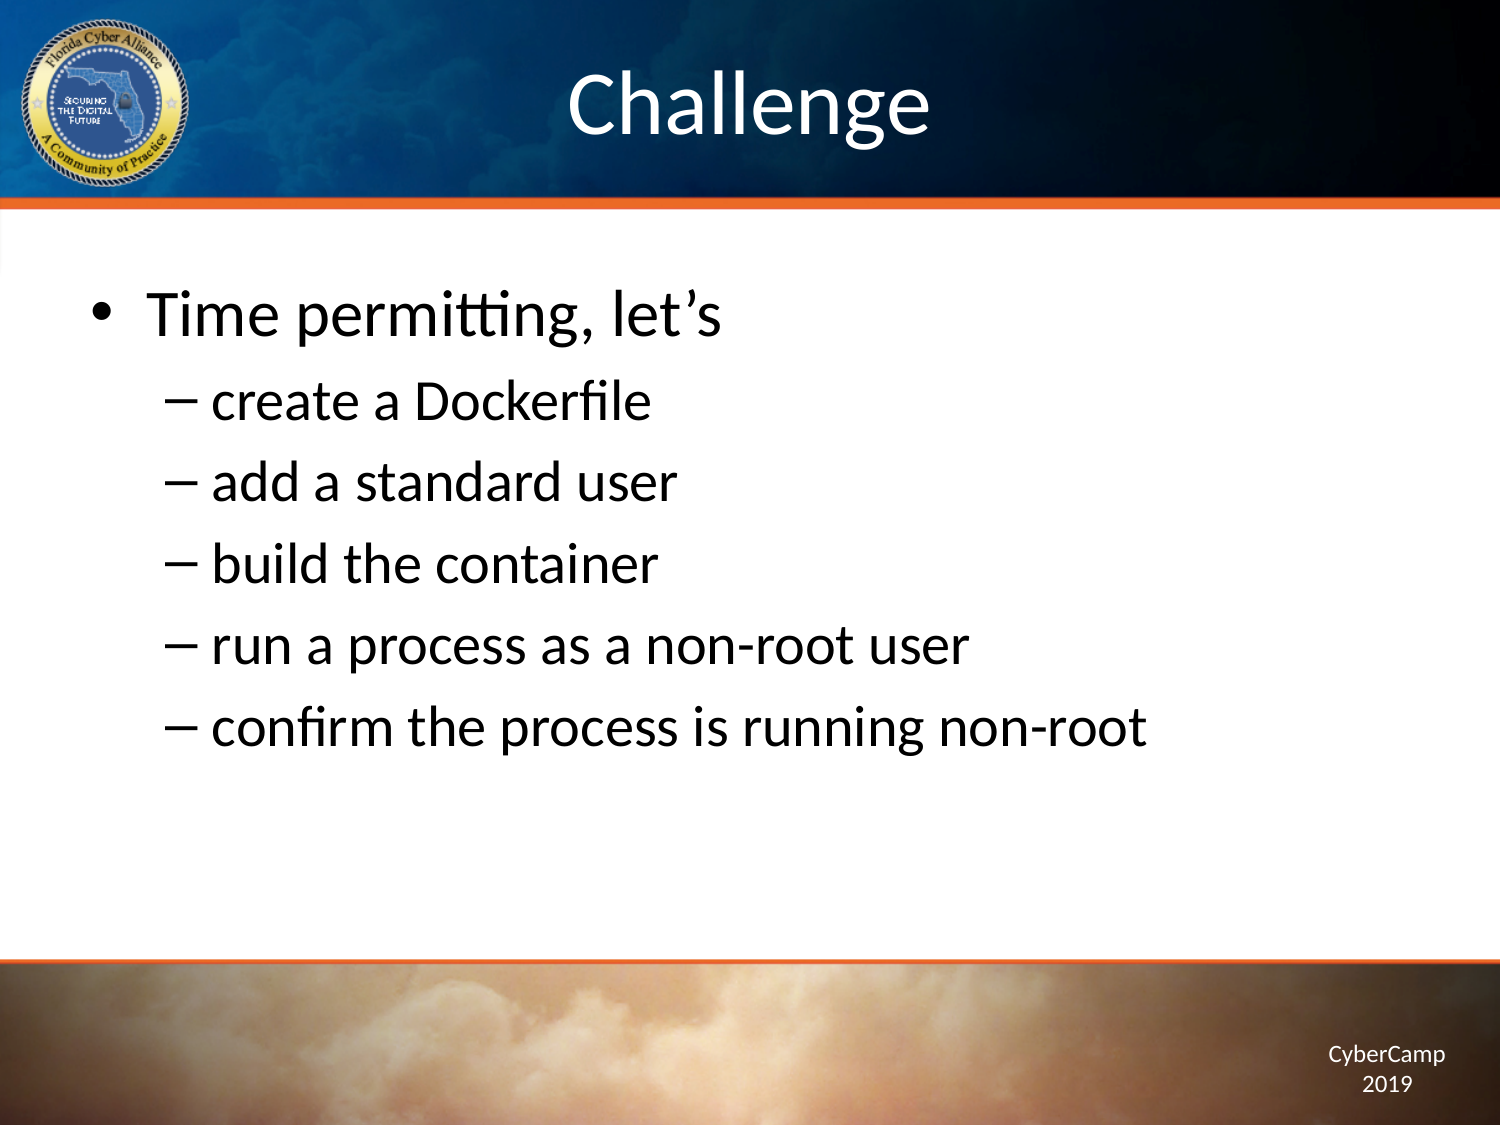

# Challenge
Time permitting, let’s
create a Dockerfile
add a standard user
build the container
run a process as a non-root user
confirm the process is running non-root